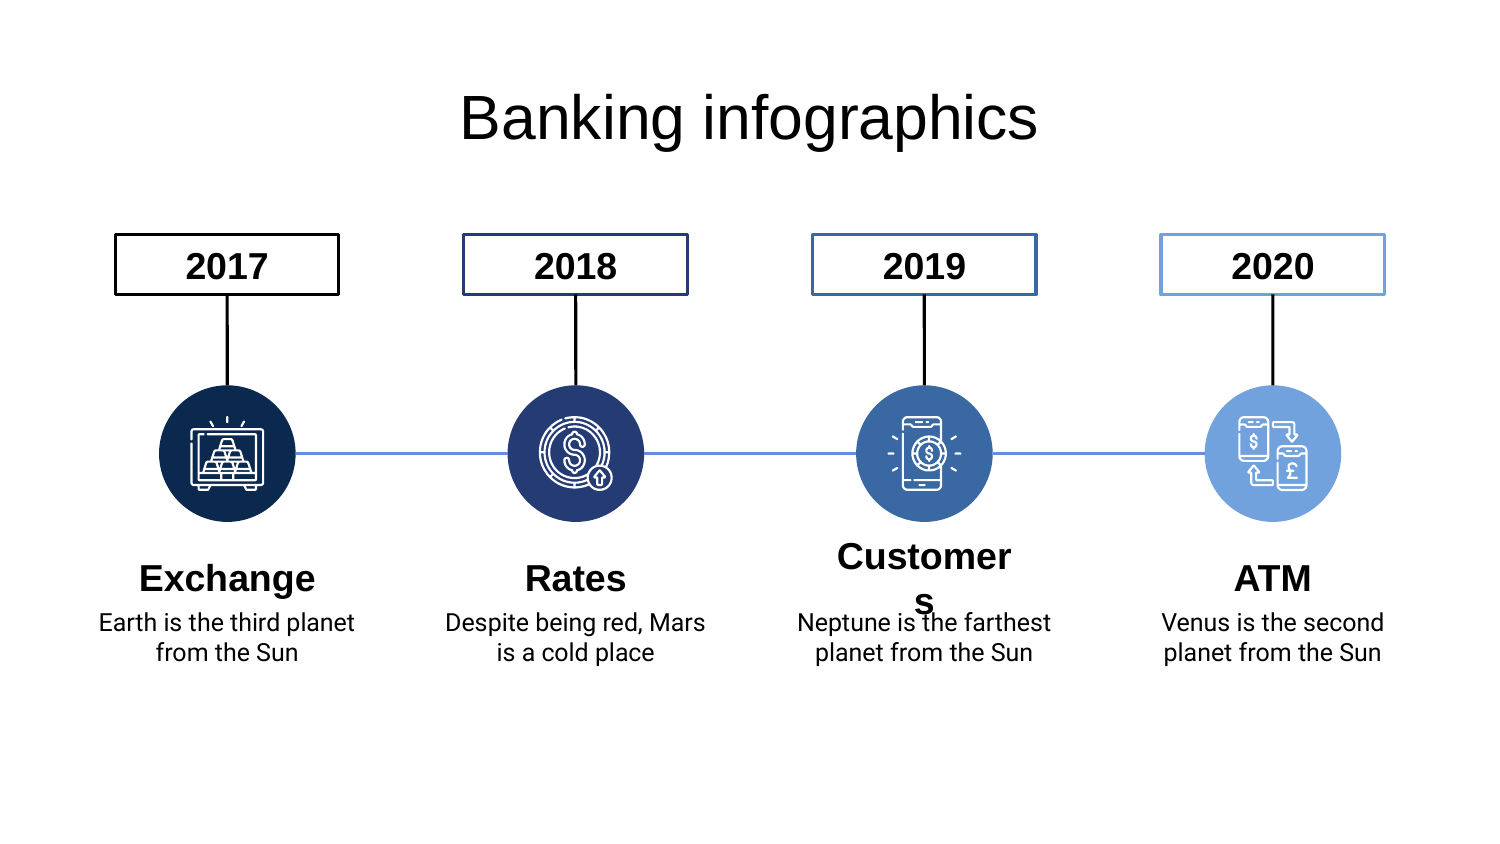

# Banking infographics
2017
Exchange
Earth is the third planet from the Sun
2018
Rates
Despite being red, Mars is a cold place
2019
Customers
Neptune is the farthest planet from the Sun
2020
ATM
Venus is the second planet from the Sun